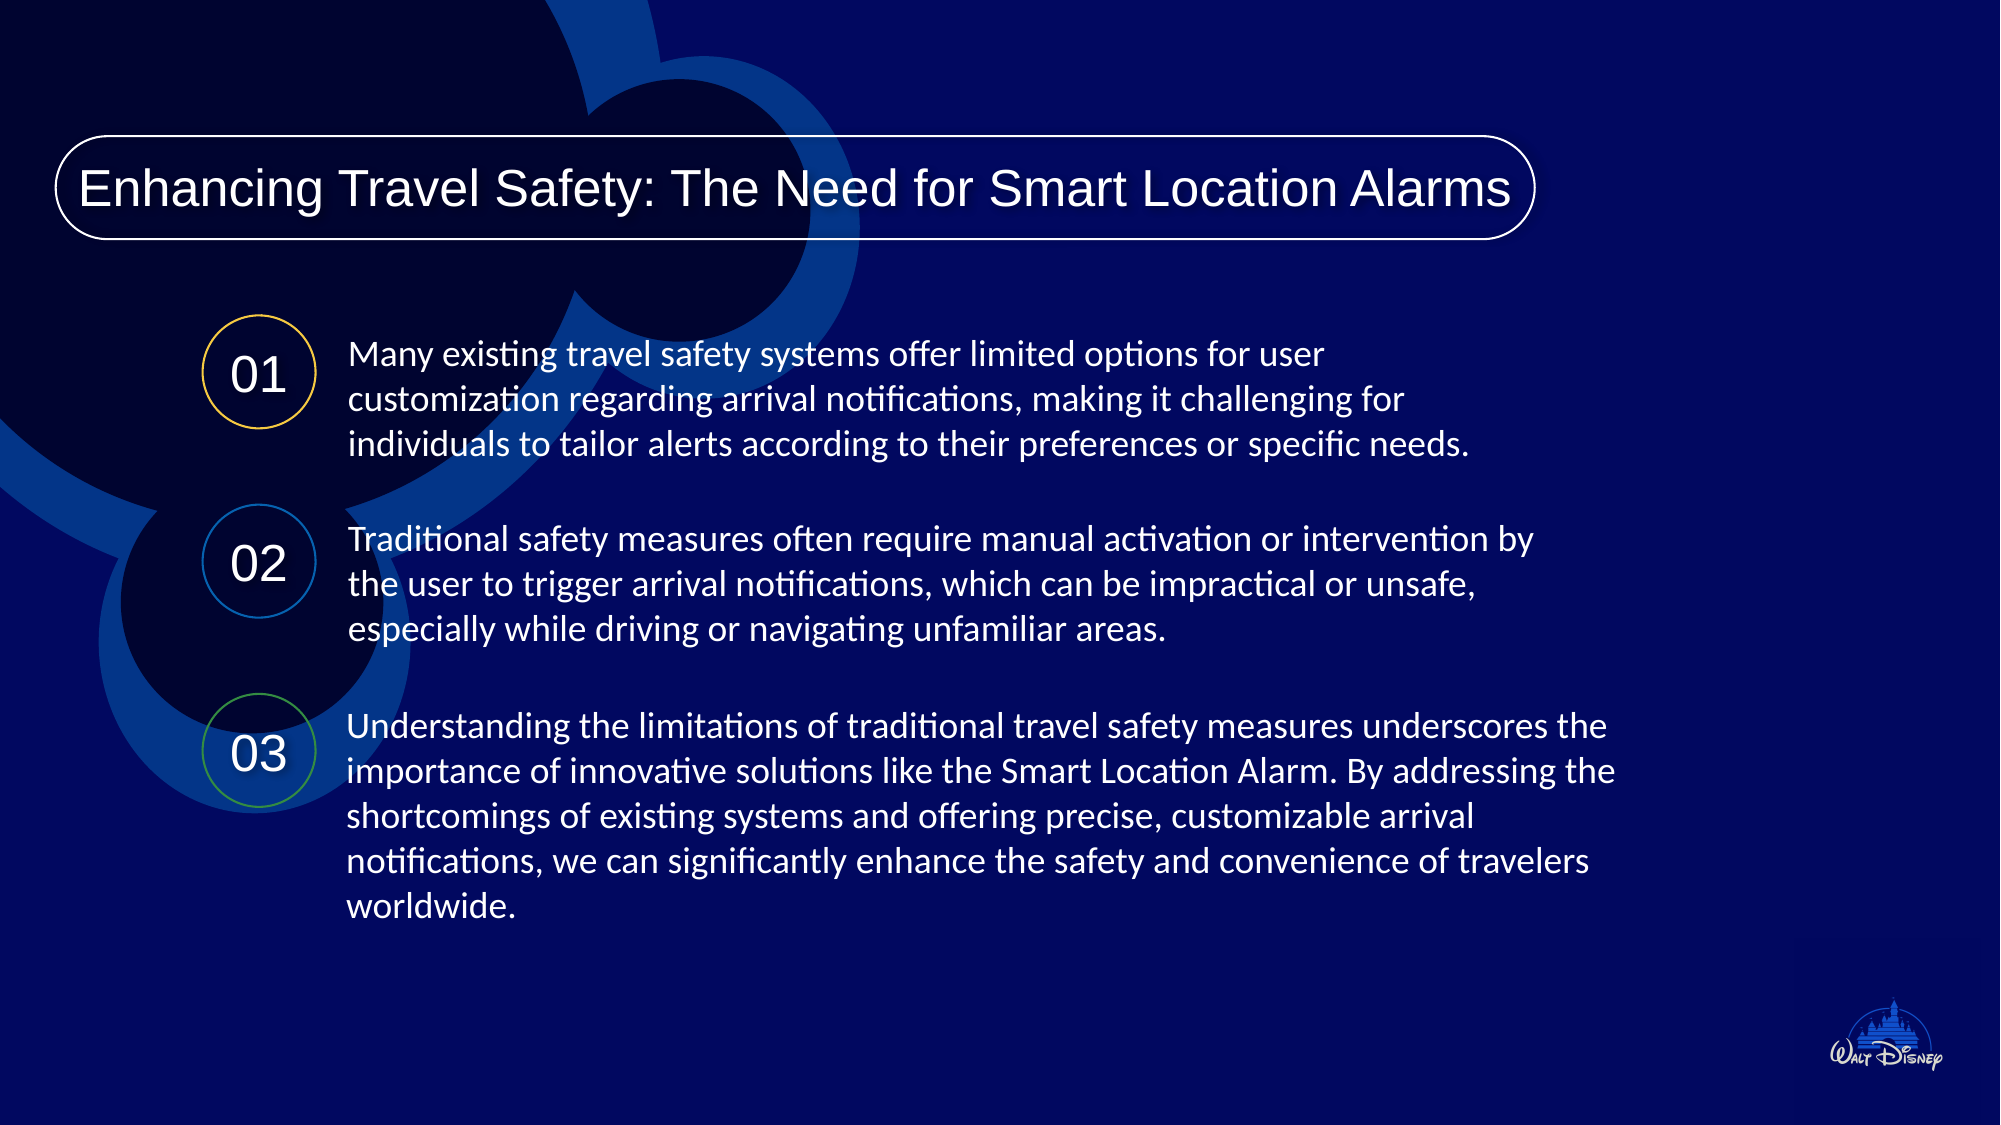

Enhancing Travel Safety: The Need for Smart Location Alarms

Many existing travel safety systems offer limited options for user customization regarding arrival notifications, making it challenging for individuals to tailor alerts according to their preferences or specific needs.
01

Traditional safety measures often require manual activation or intervention by the user to trigger arrival notifications, which can be impractical or unsafe, especially while driving or navigating unfamiliar areas.
02

Understanding the limitations of traditional travel safety measures underscores the importance of innovative solutions like the Smart Location Alarm. By addressing the shortcomings of existing systems and offering precise, customizable arrival notifications, we can significantly enhance the safety and convenience of travelers worldwide.
03